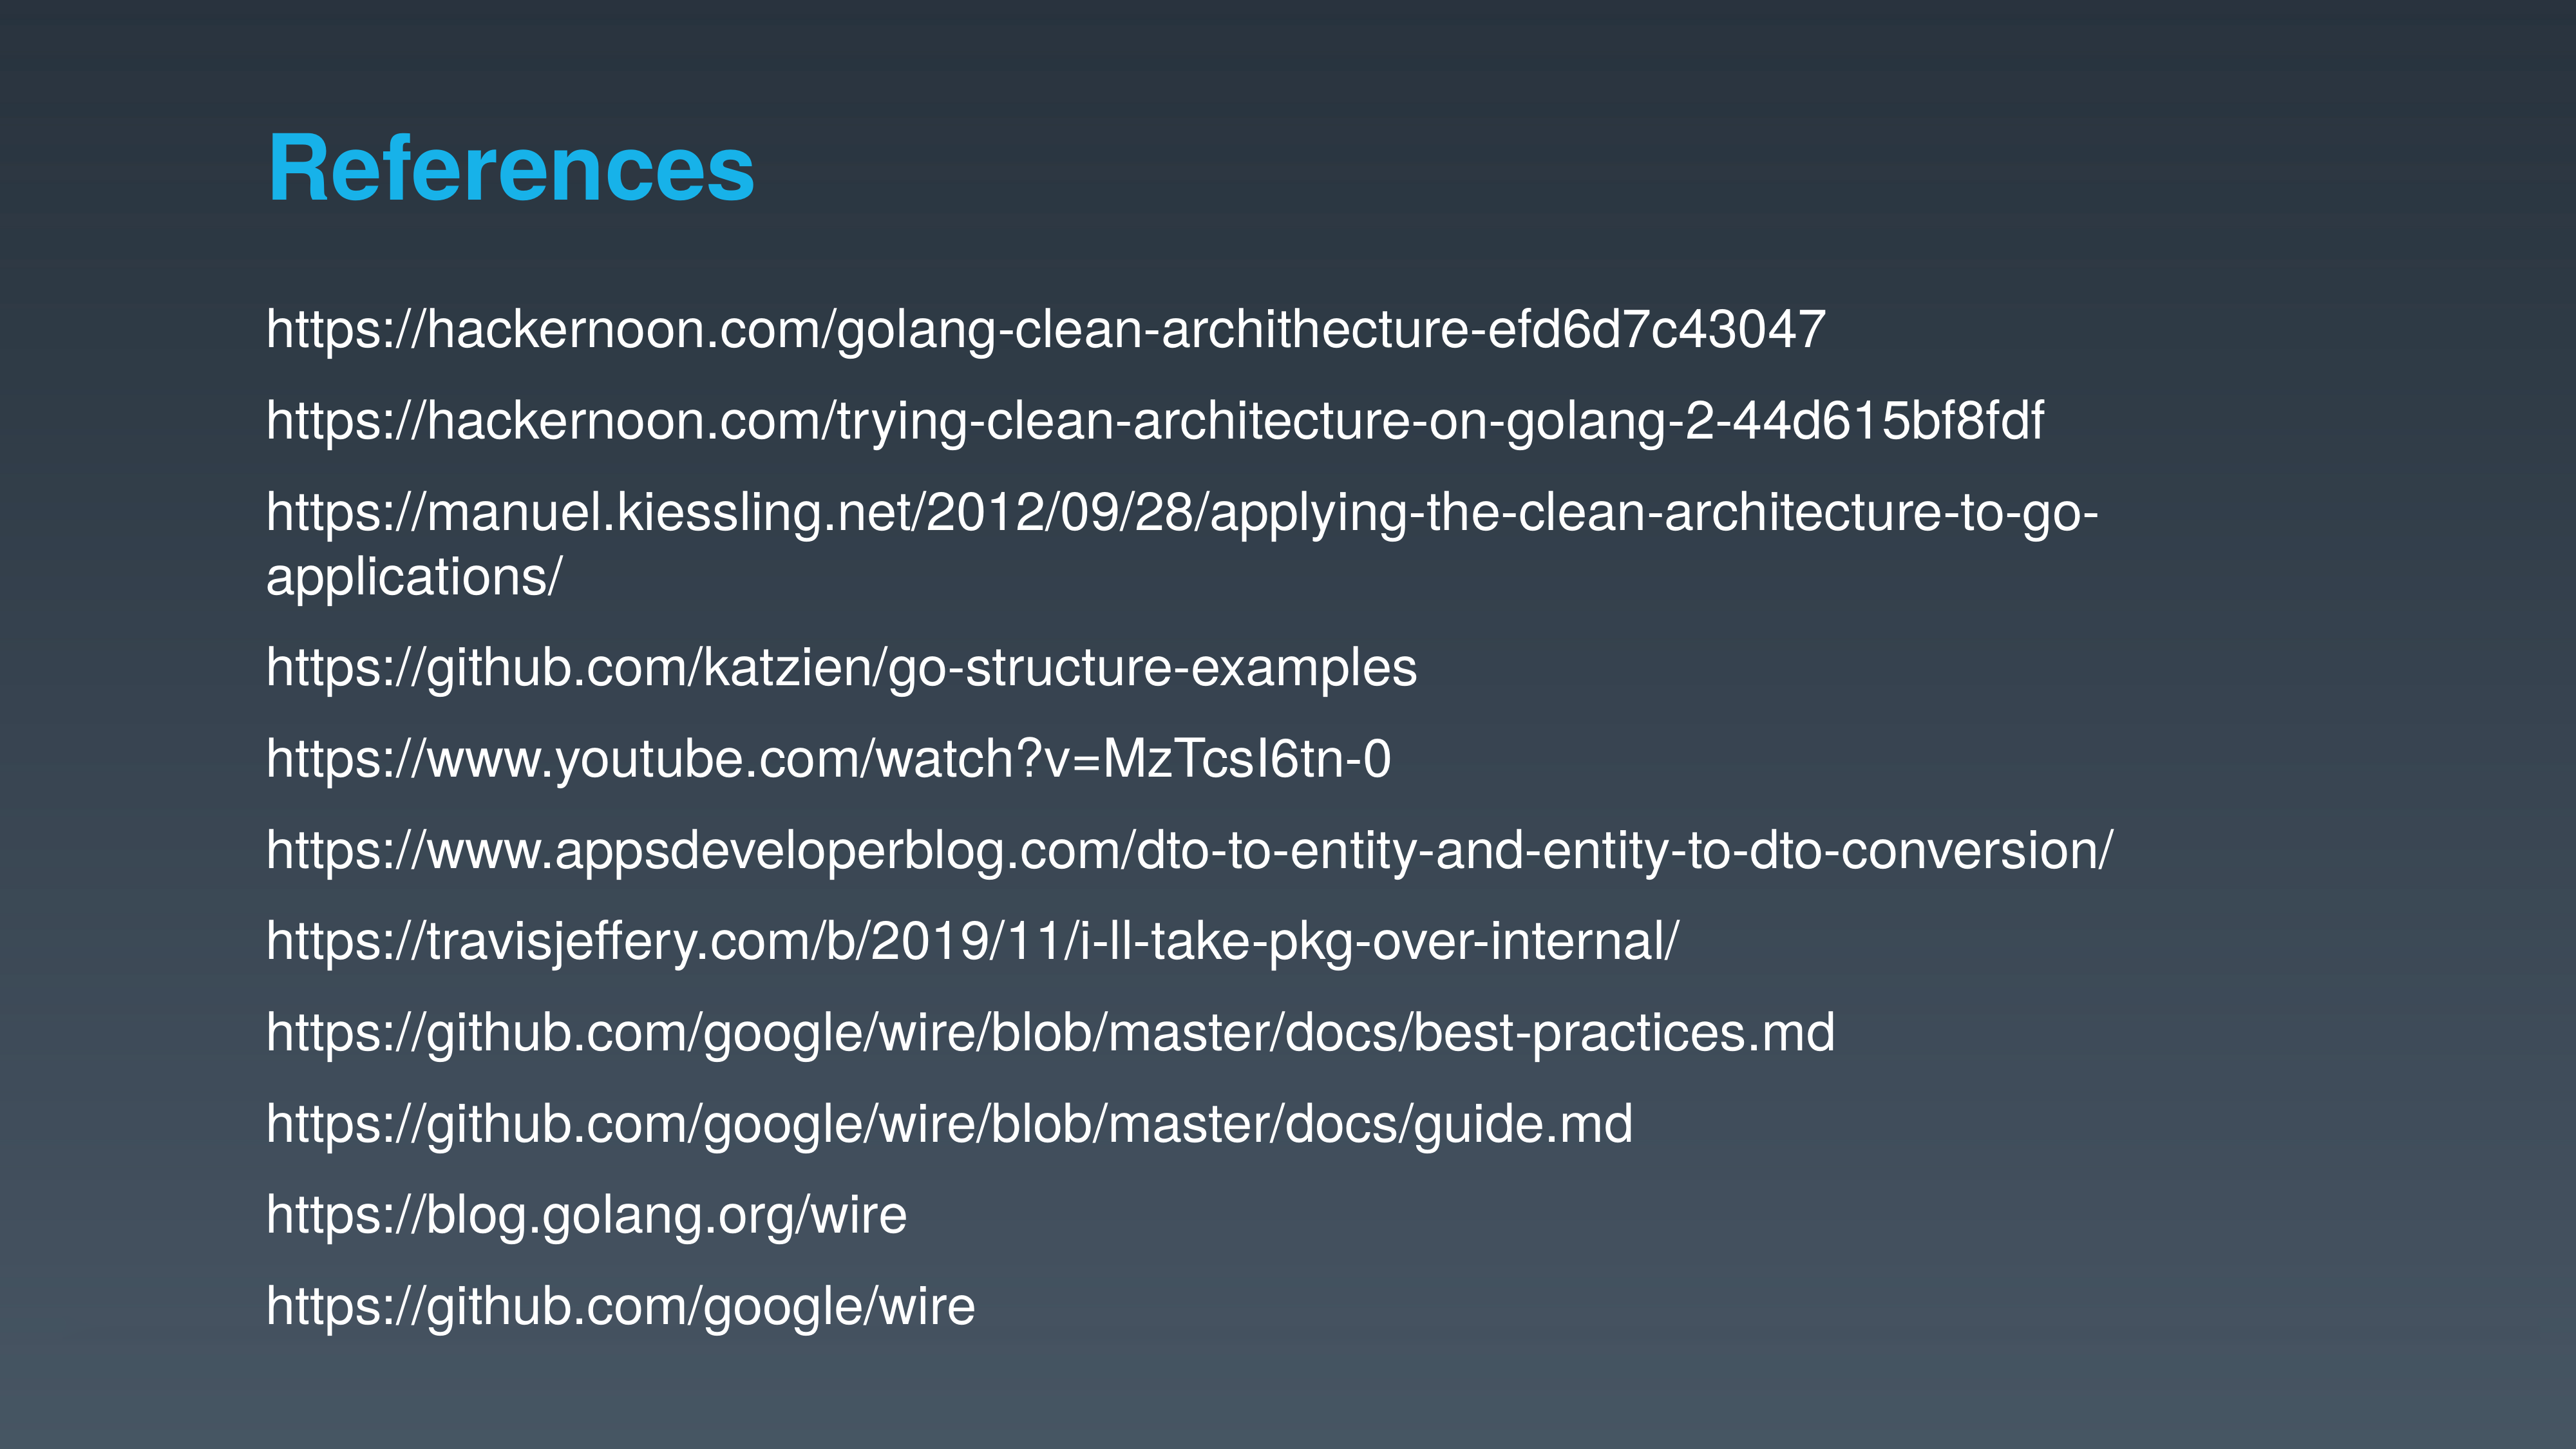

# References
https://hackernoon.com/golang-clean-archithecture-efd6d7c43047
https://hackernoon.com/trying-clean-architecture-on-golang-2-44d615bf8fdf
https://manuel.kiessling.net/2012/09/28/applying-the-clean-architecture-to-go-applications/
https://github.com/katzien/go-structure-examples
https://www.youtube.com/watch?v=MzTcsI6tn-0
https://www.appsdeveloperblog.com/dto-to-entity-and-entity-to-dto-conversion/
https://travisjeffery.com/b/2019/11/i-ll-take-pkg-over-internal/
https://github.com/google/wire/blob/master/docs/best-practices.md
https://github.com/google/wire/blob/master/docs/guide.md
https://blog.golang.org/wire
https://github.com/google/wire